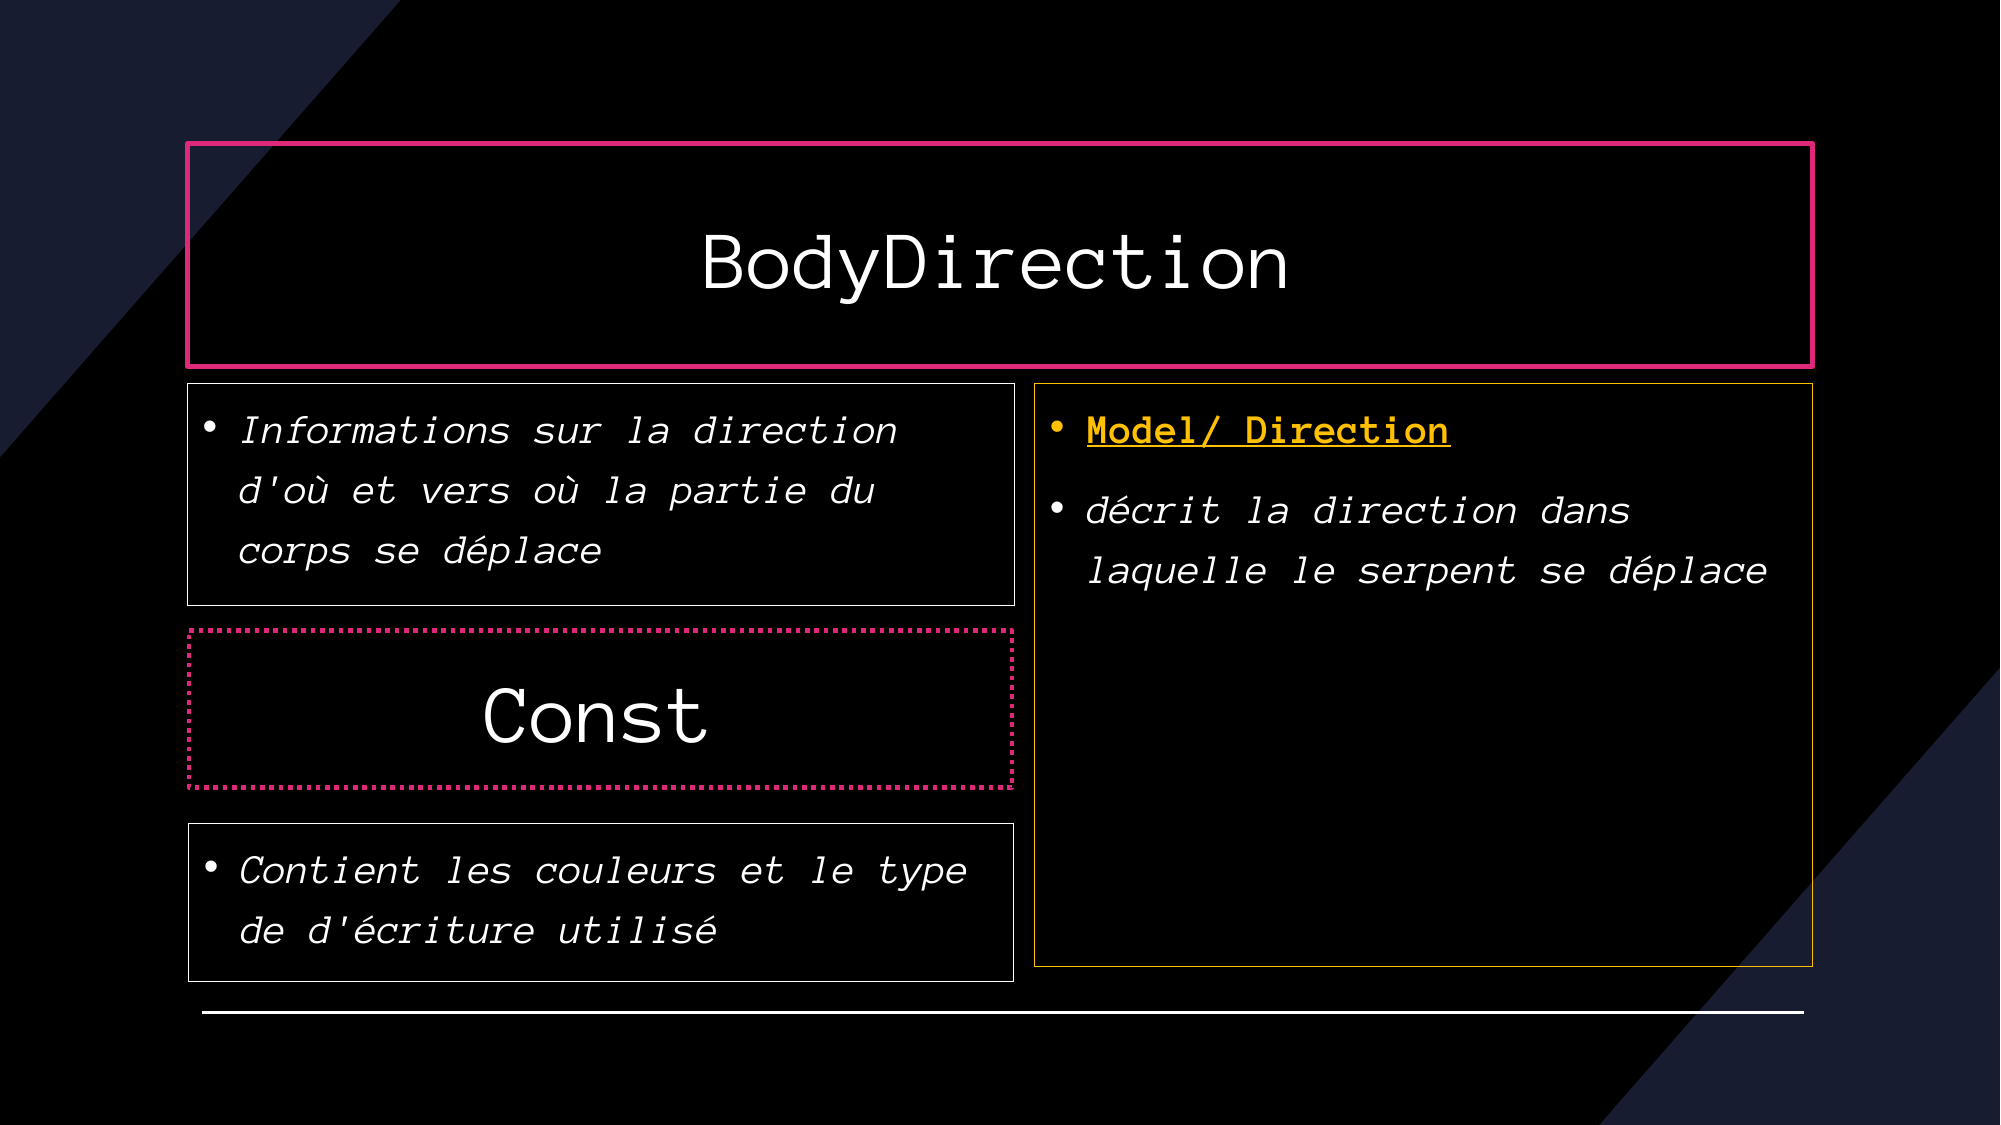

# BodyDirection
Informations sur la direction d'où et vers où la partie du corps se déplace
Model/ Direction
décrit la direction dans laquelle le serpent se déplace
Const
Contient les couleurs et le type de d'écriture utilisé